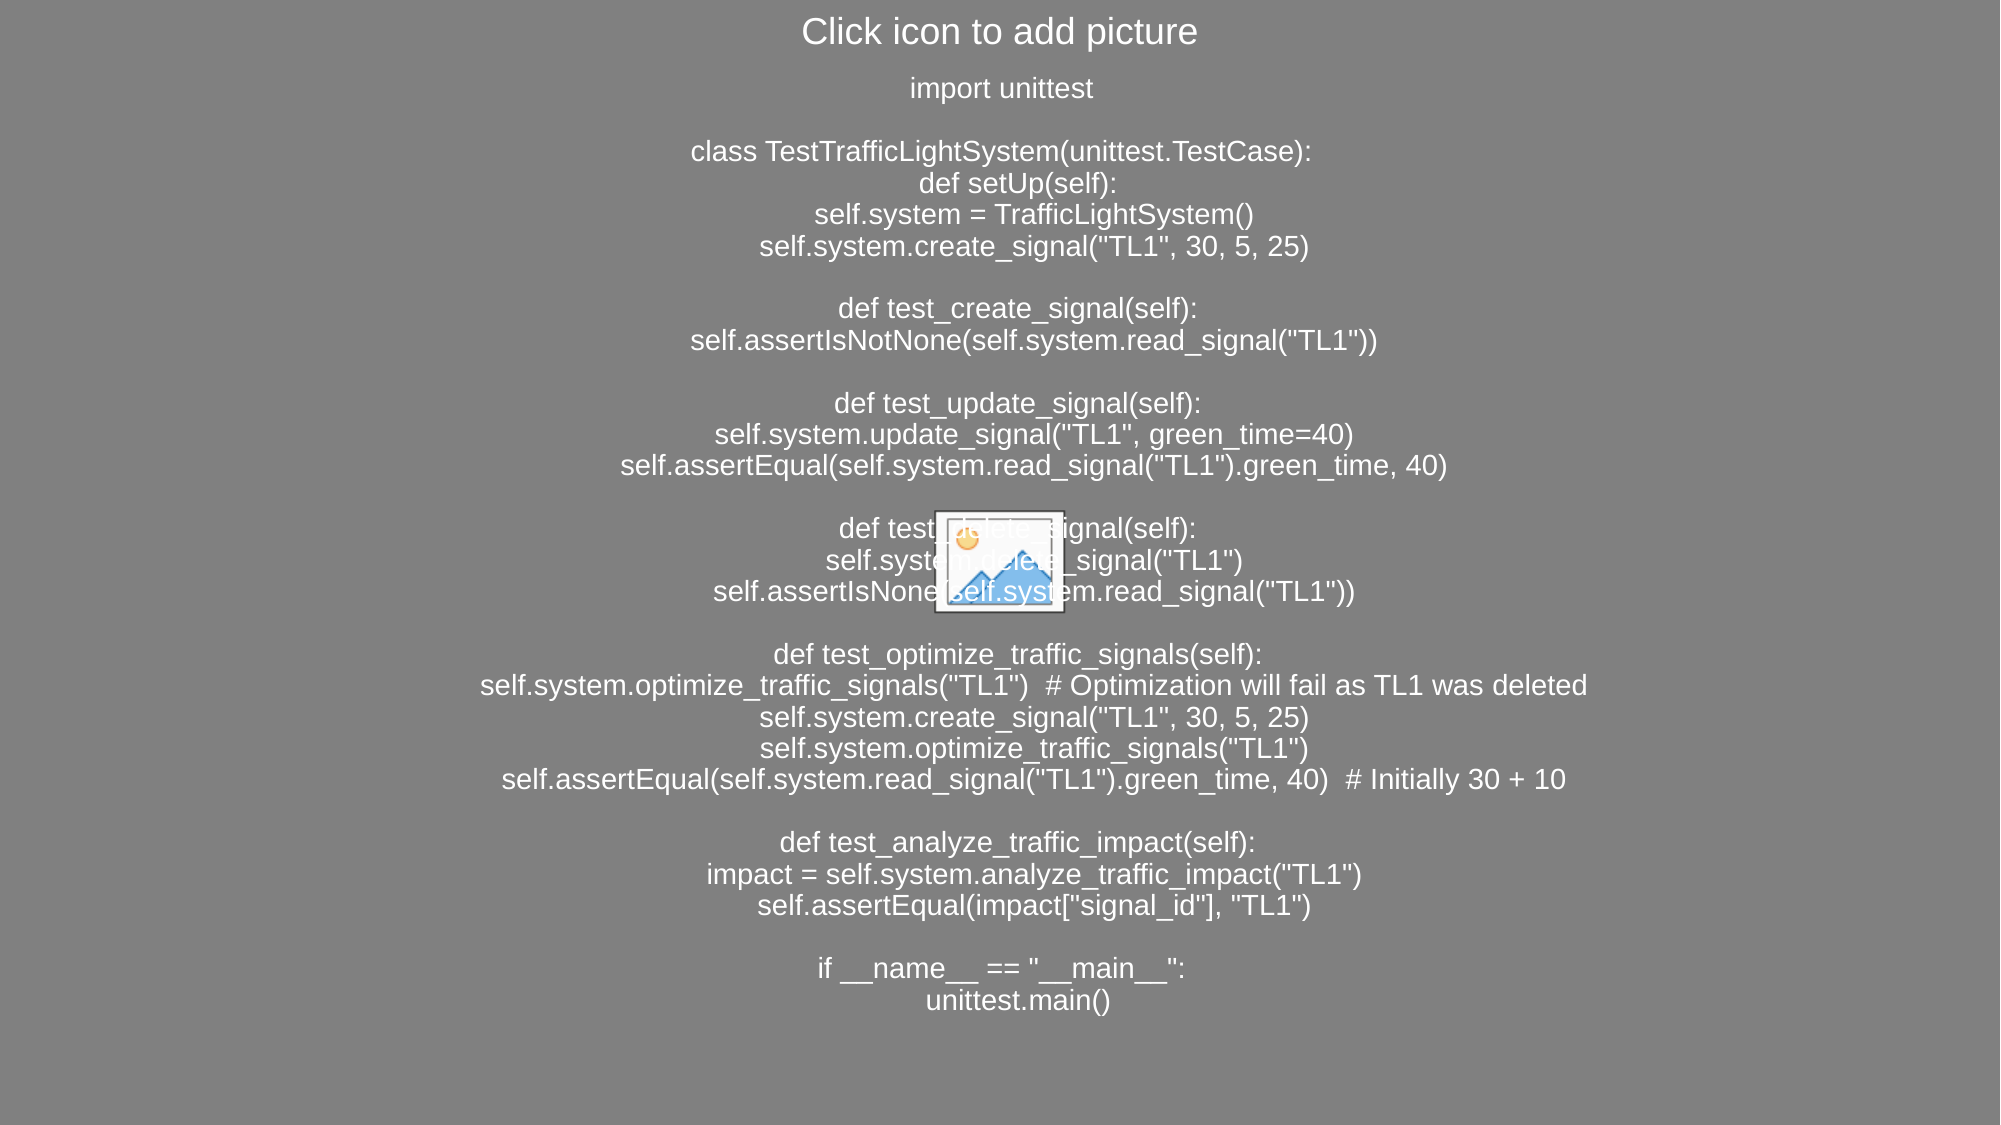

# import unittest class TestTrafficLightSystem(unittest.TestCase): def setUp(self): self.system = TrafficLightSystem() self.system.create_signal("TL1", 30, 5, 25) def test_create_signal(self): self.assertIsNotNone(self.system.read_signal("TL1")) def test_update_signal(self): self.system.update_signal("TL1", green_time=40) self.assertEqual(self.system.read_signal("TL1").green_time, 40) def test_delete_signal(self): self.system.delete_signal("TL1") self.assertIsNone(self.system.read_signal("TL1")) def test_optimize_traffic_signals(self): self.system.optimize_traffic_signals("TL1")  # Optimization will fail as TL1 was deleted self.system.create_signal("TL1", 30, 5, 25) self.system.optimize_traffic_signals("TL1") self.assertEqual(self.system.read_signal("TL1").green_time, 40)  # Initially 30 + 10 def test_analyze_traffic_impact(self): impact = self.system.analyze_traffic_impact("TL1") self.assertEqual(impact["signal_id"], "TL1") if __name__ == "__main__": unittest.main()